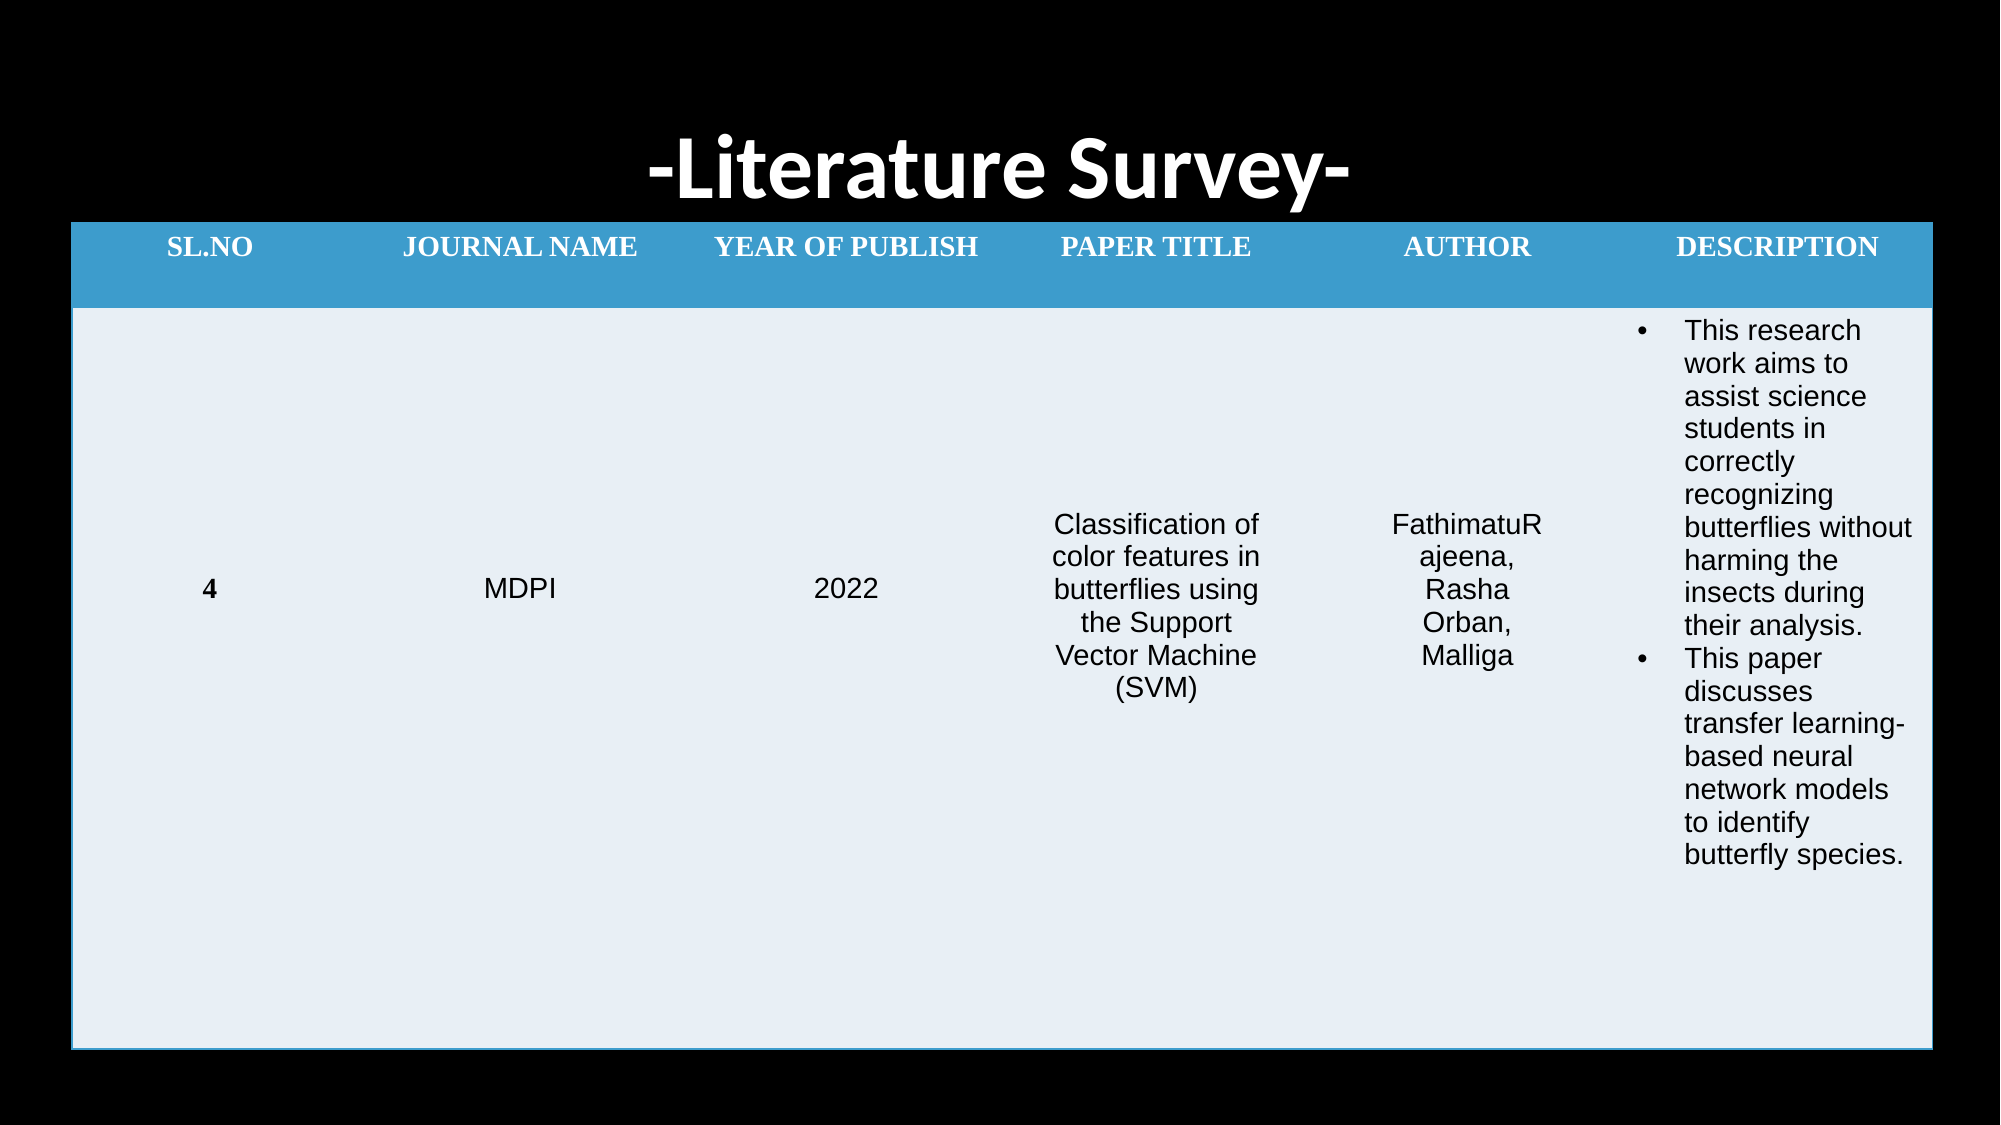

# -Literature Survey-
| SL.NO | JOURNAL NAME | YEAR OF PUBLISH | PAPER TITLE | AUTHOR | DESCRIPTION |
| --- | --- | --- | --- | --- | --- |
| 4 | MDPI | 2022 | Classification of color features in butterflies using the Support Vector Machine (SVM) | FathimatuR ajeena, Rasha Orban, Malliga | This research work aims to assist science students in correctly recognizing butterflies without harming the insects during their analysis. This paper discusses transfer learning-based neural network models to identify butterfly species. |